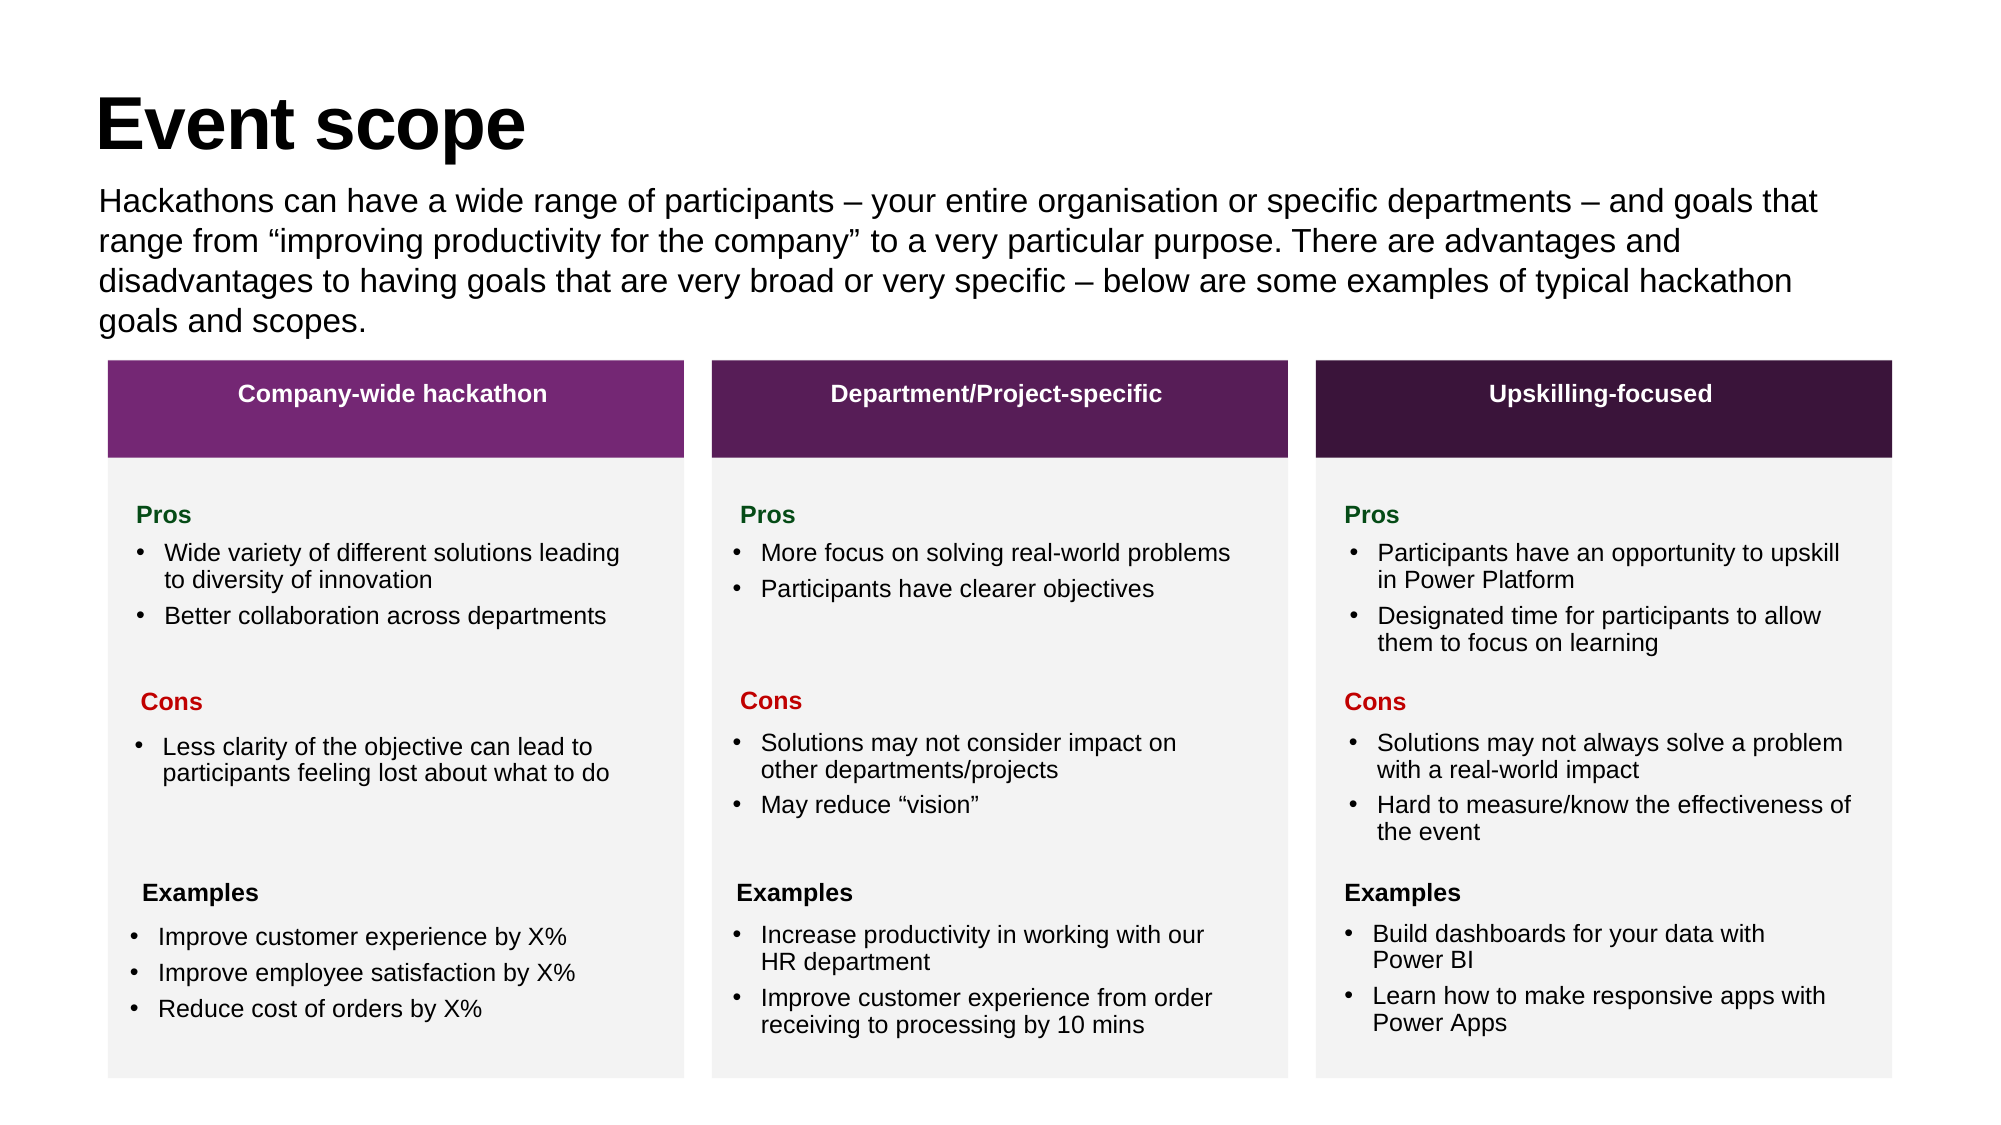

Event scope
Hackathons can have a wide range of participants – your entire organisation or specific departments – and goals that range from “improving productivity for the company” to a very particular purpose. There are advantages and disadvantages to having goals that are very broad or very specific – below are some examples of typical hackathon goals and scopes.

Company-wide hackathon
Department/Project-specific
Upskilling-focused
Pros
Pros
Pros
Cons
Cons
Cons
Participants have an opportunity to upskill in Power Platform
Designated time for participants to allow them to focus on learning
Wide variety of different solutions leading to diversity of innovation
Better collaboration across departments
More focus on solving real-world problems
Participants have clearer objectives
Solutions may not consider impact on other departments/projects
May reduce “vision”
Solutions may not always solve a problem with a real-world impact
Hard to measure/know the effectiveness of the event
Less clarity of the objective can lead to participants feeling lost about what to do
Examples
Examples
Examples
Build dashboards for your data with Power BI
Learn how to make responsive apps with Power Apps
Increase productivity in working with our HR department
Improve customer experience from order receiving to processing by 10 mins
Improve customer experience by X%
Improve employee satisfaction by X%
Reduce cost of orders by X%